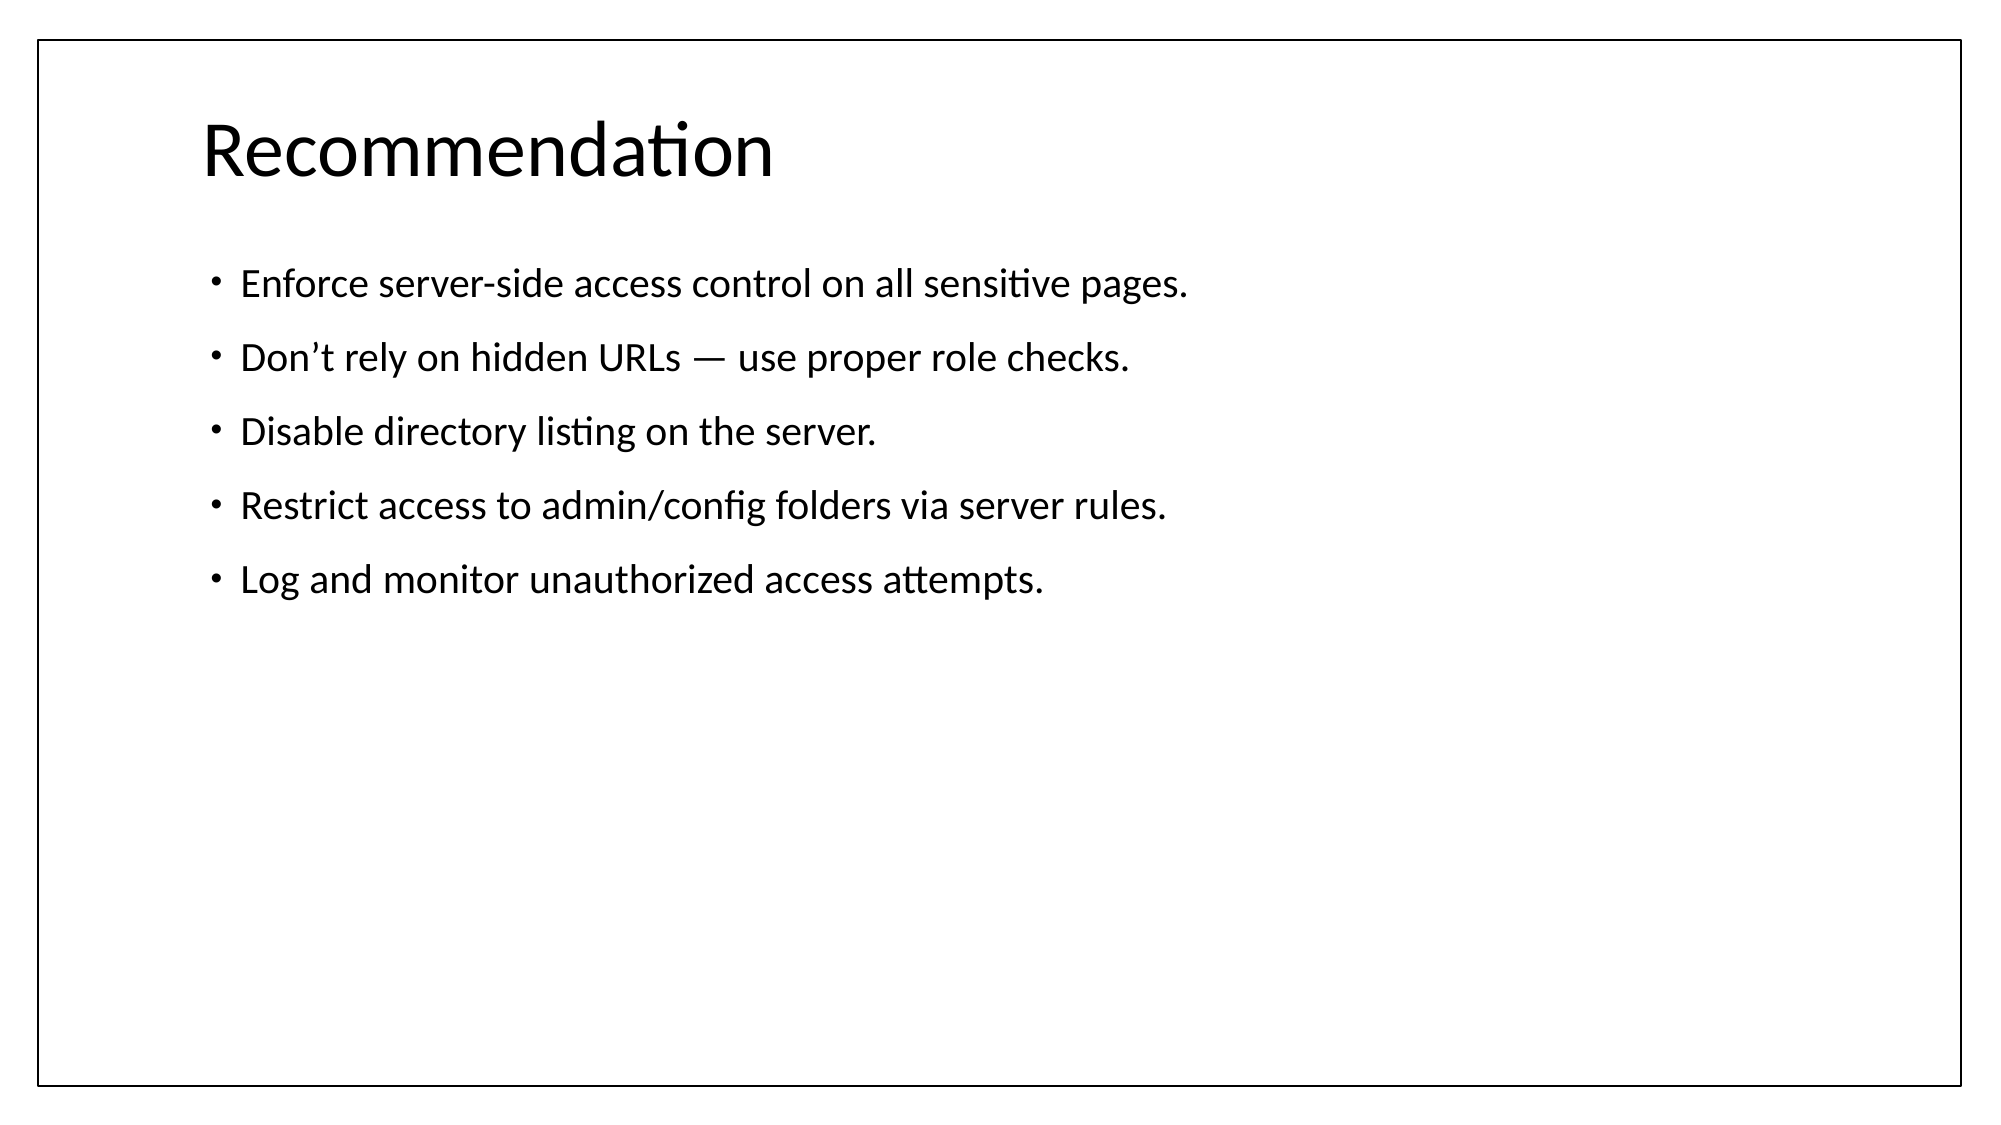

# Recommendation
Enforce server-side access control on all sensitive pages.
Don’t rely on hidden URLs — use proper role checks.
Disable directory listing on the server.
Restrict access to admin/config folders via server rules.
Log and monitor unauthorized access attempts.